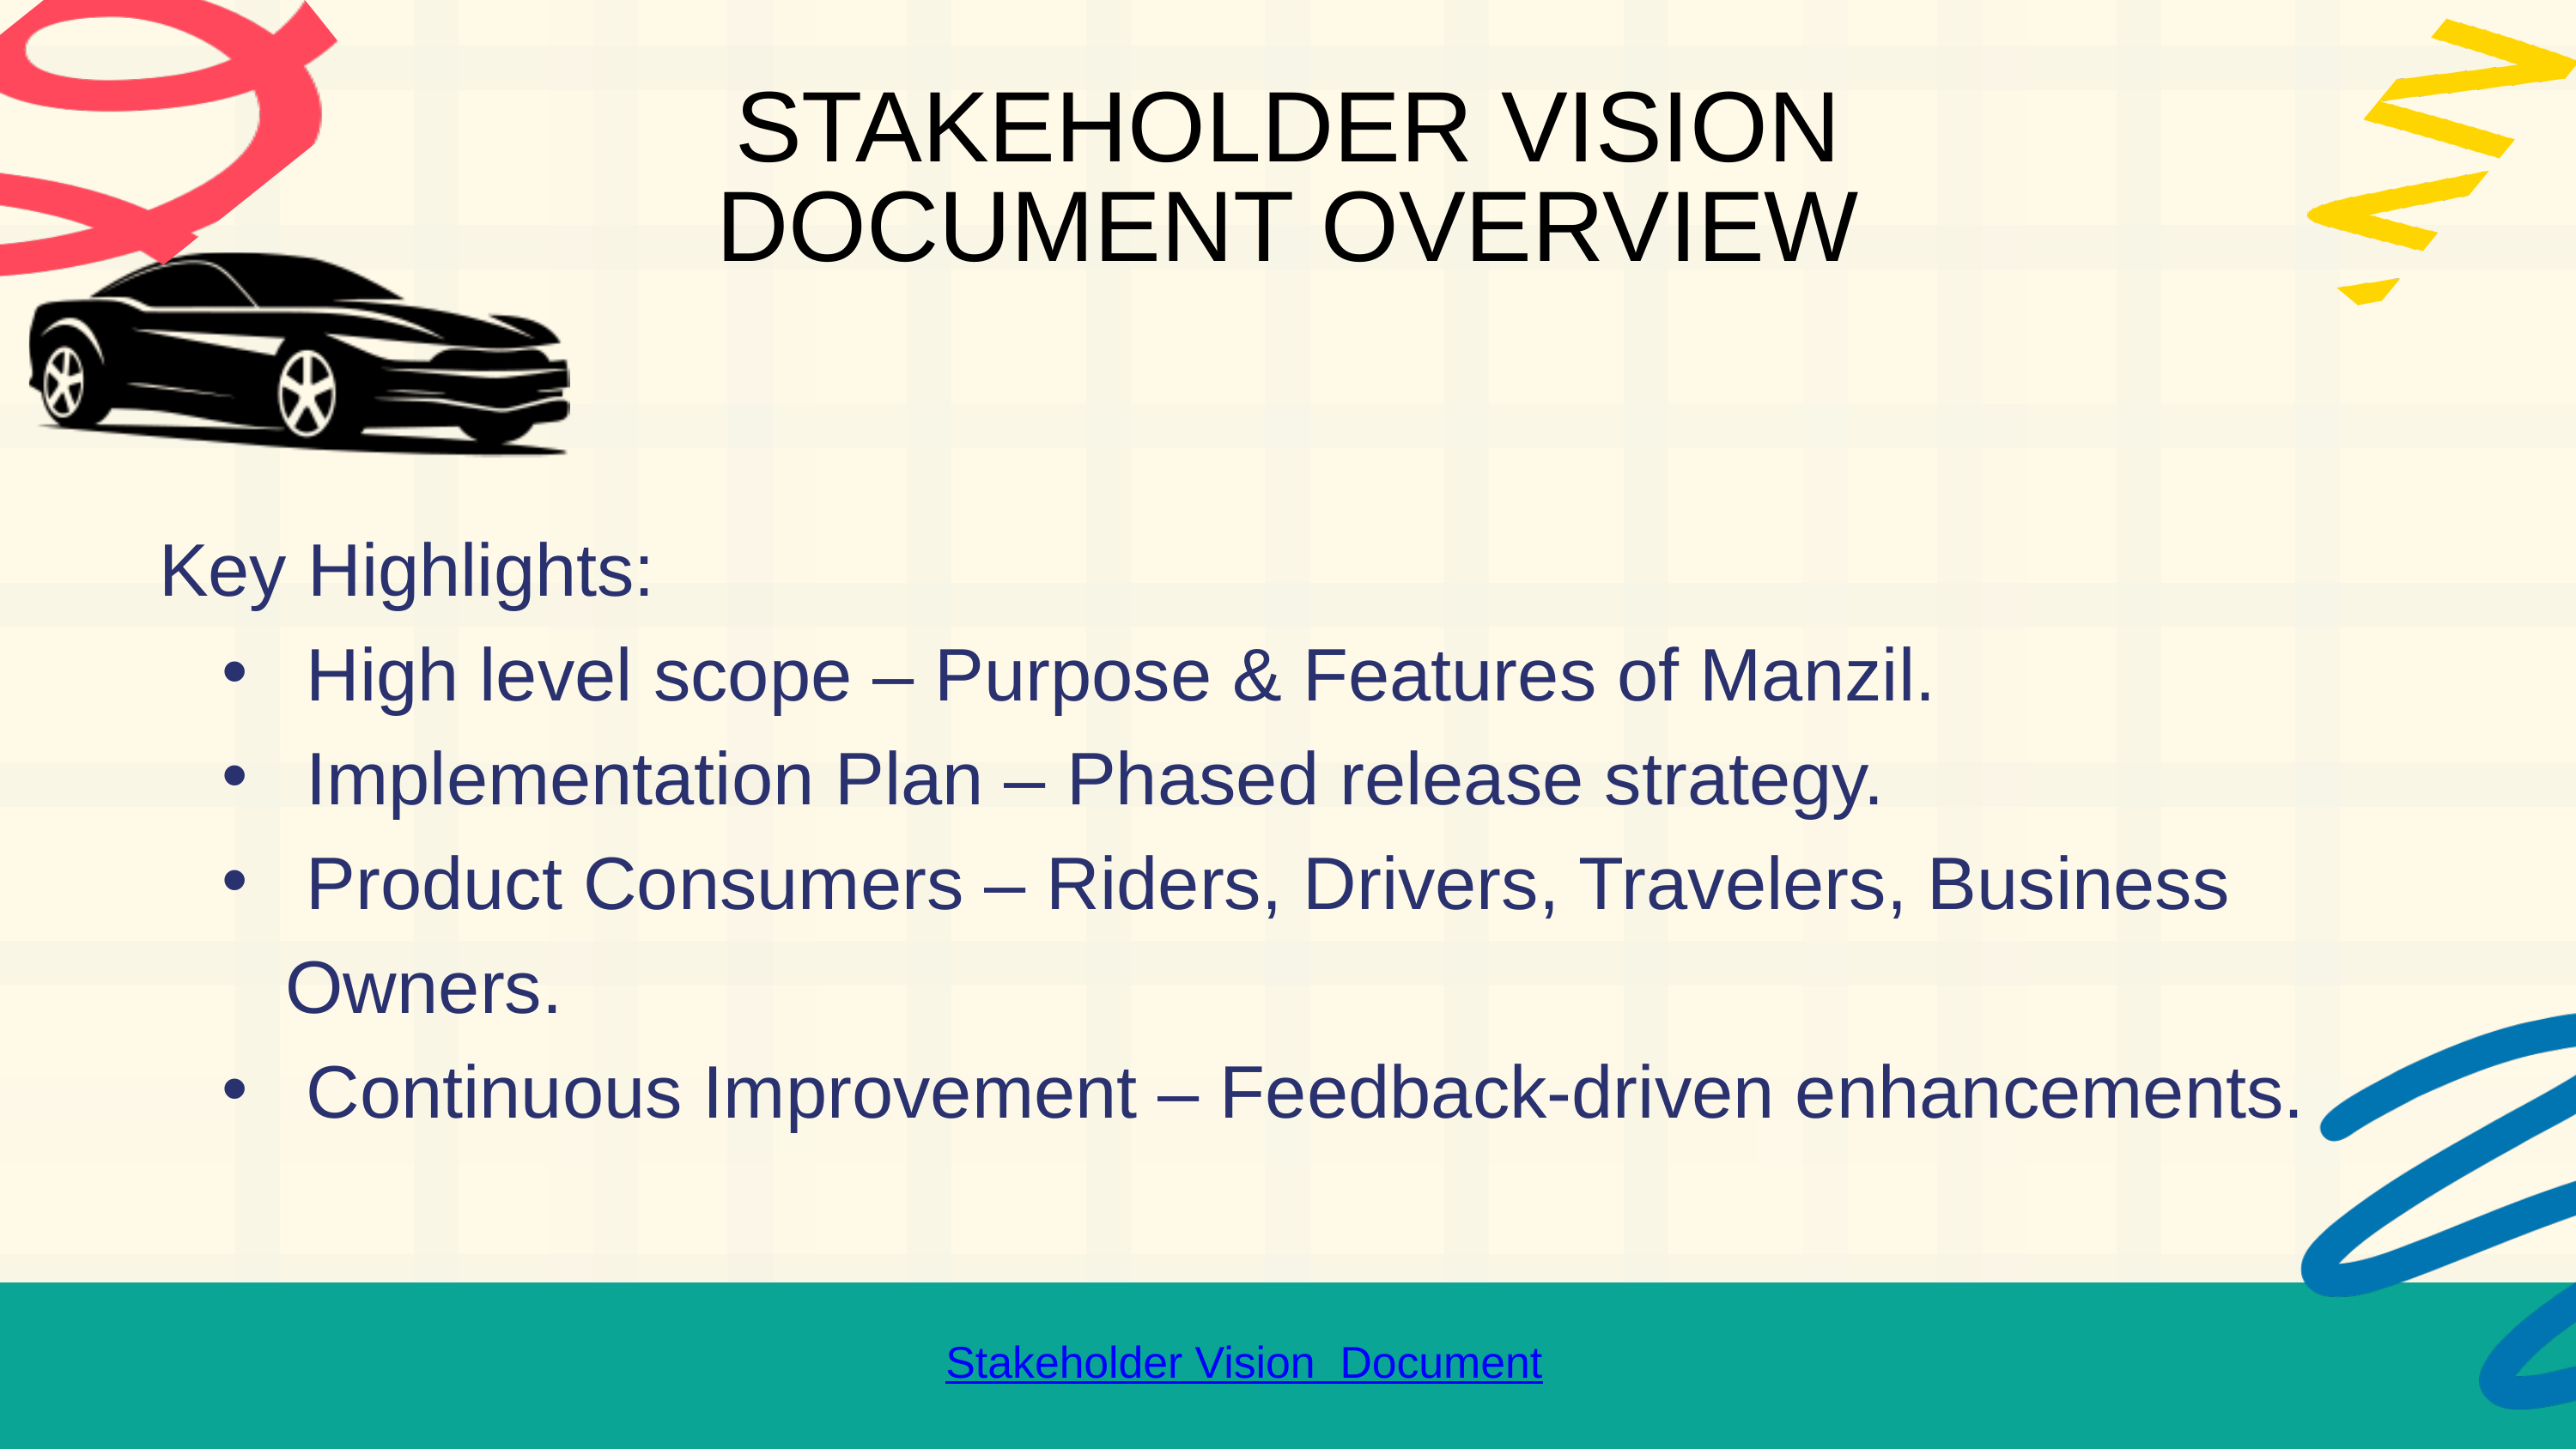

STAKEHOLDER VISION DOCUMENT OVERVIEW

Key Highlights:
 High level scope – Purpose & Features of Manzil.
 Implementation Plan – Phased release strategy.
 Product Consumers – Riders, Drivers, Travelers, Business Owners.
 Continuous Improvement – Feedback-driven enhancements.

Stakeholder Vision  Document